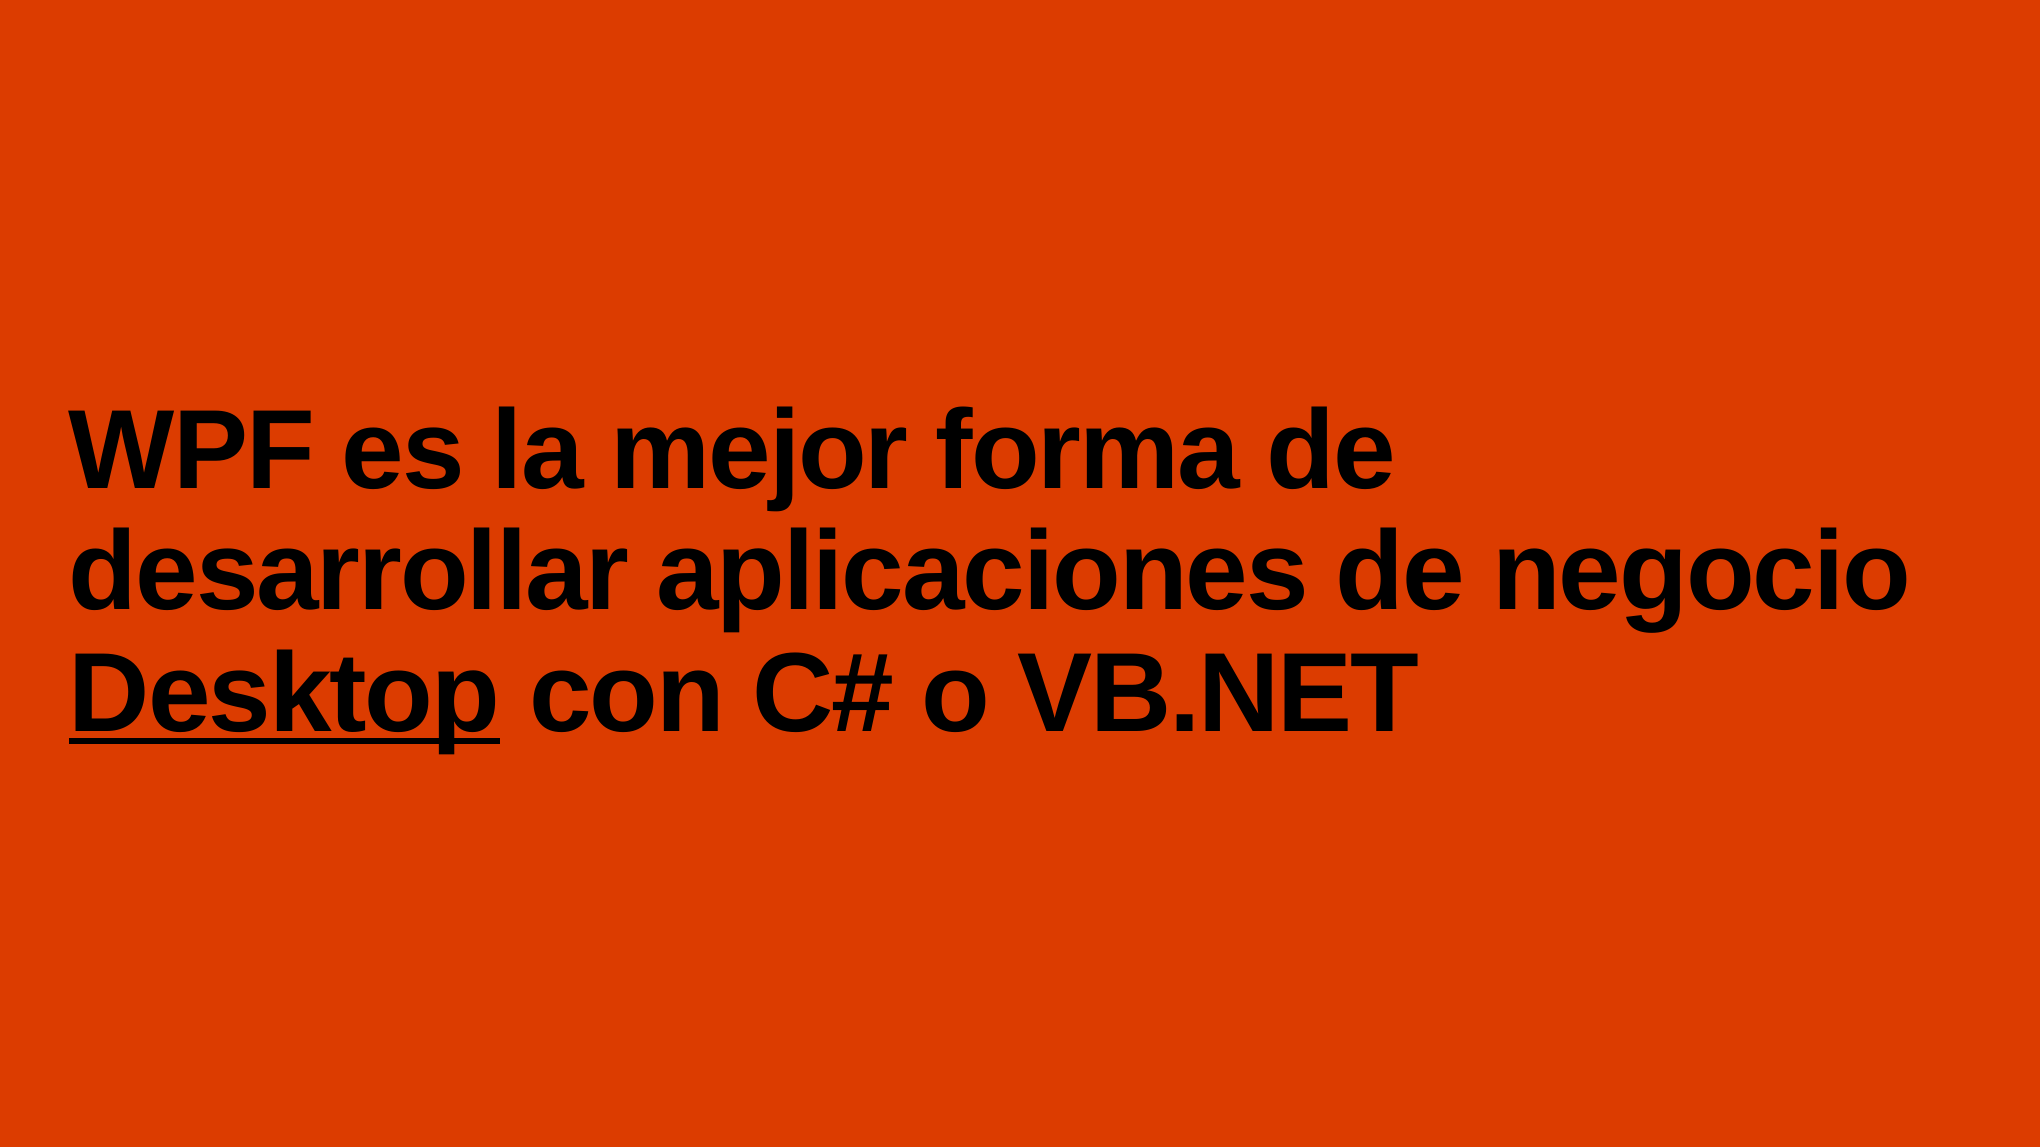

# WPF es la mejor forma de desarrollar aplicaciones de negocio Desktop con C# o VB.NET